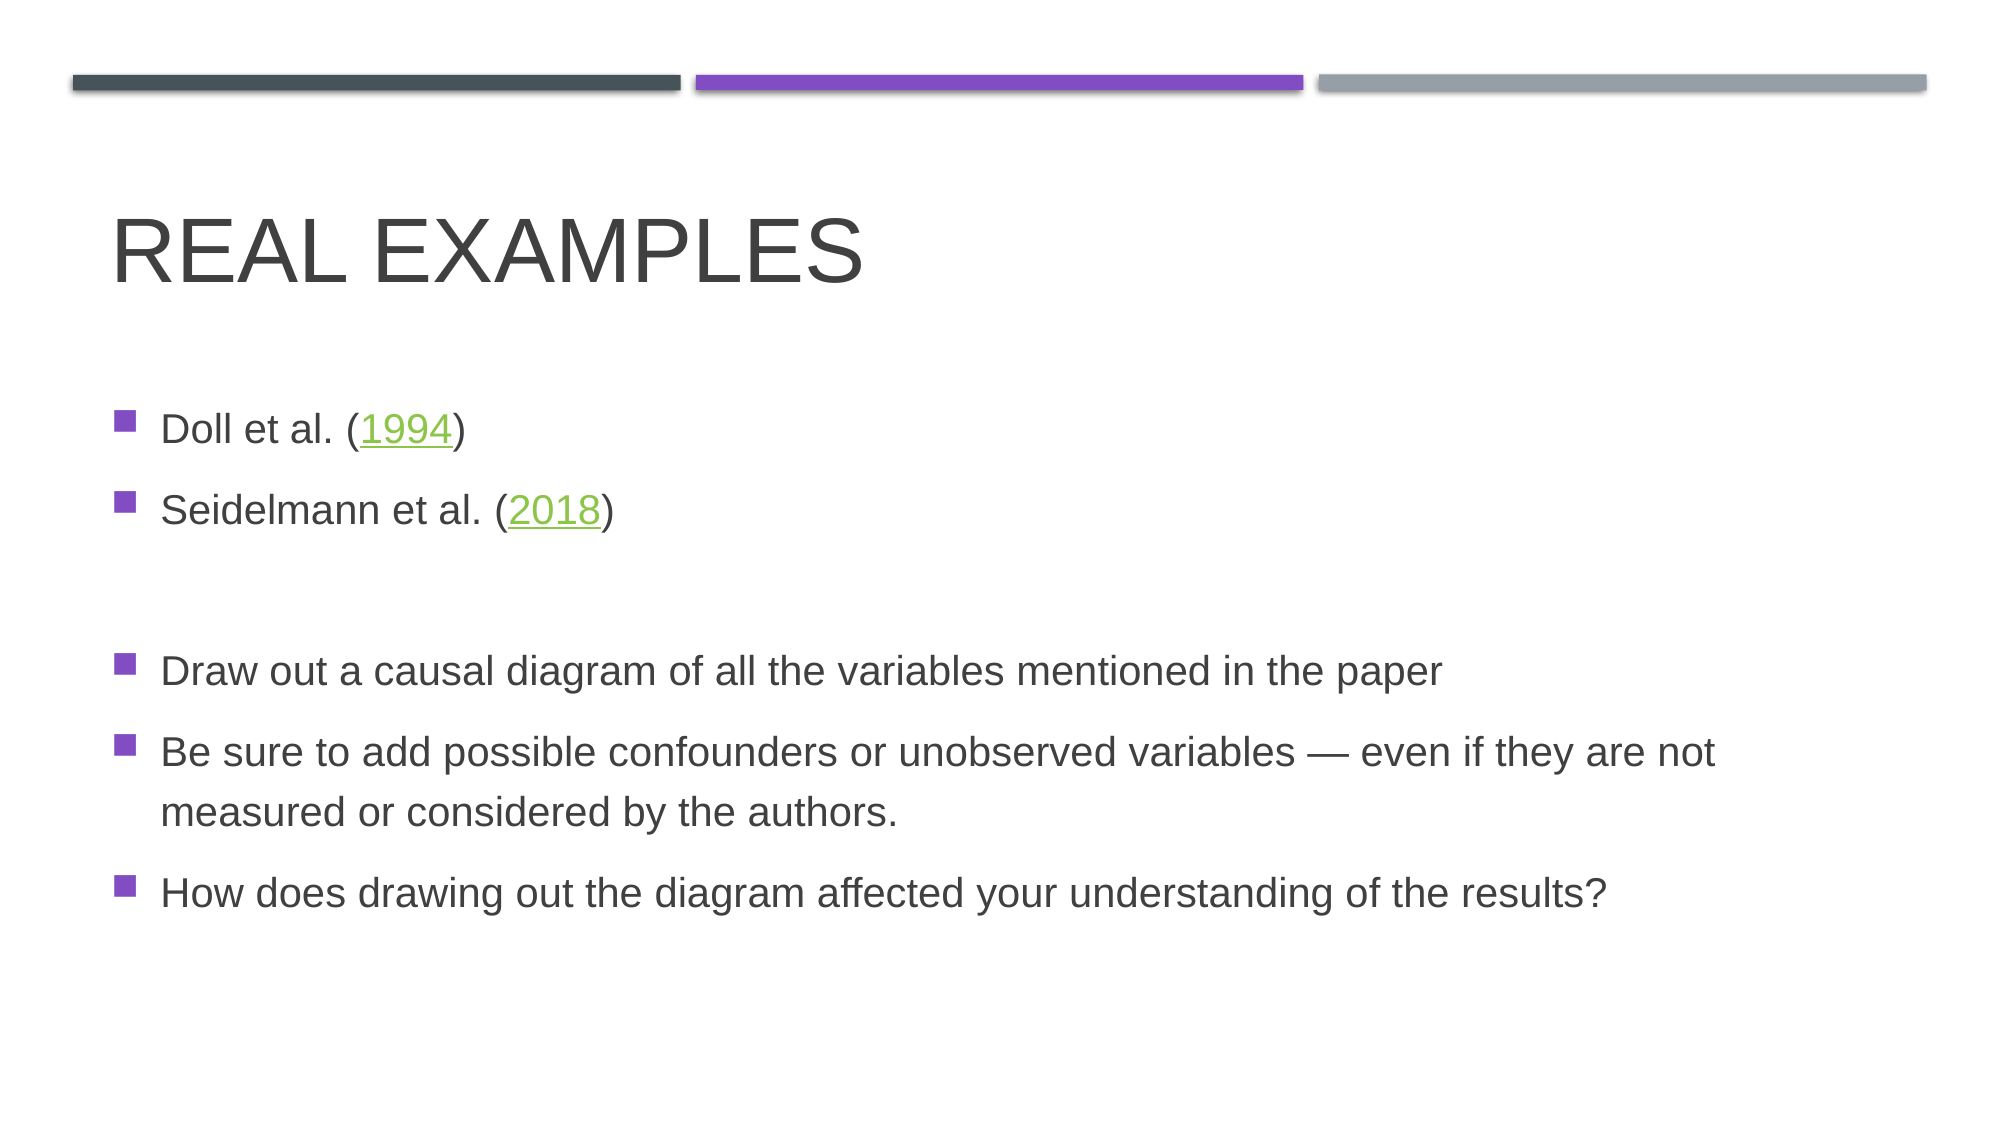

# Real examples
Doll et al. (1994)
Seidelmann et al. (2018)

Draw out a causal diagram of all the variables mentioned in the paper
Be sure to add possible confounders or unobserved variables — even if they are not measured or considered by the authors.
How does drawing out the diagram affected your understanding of the results?